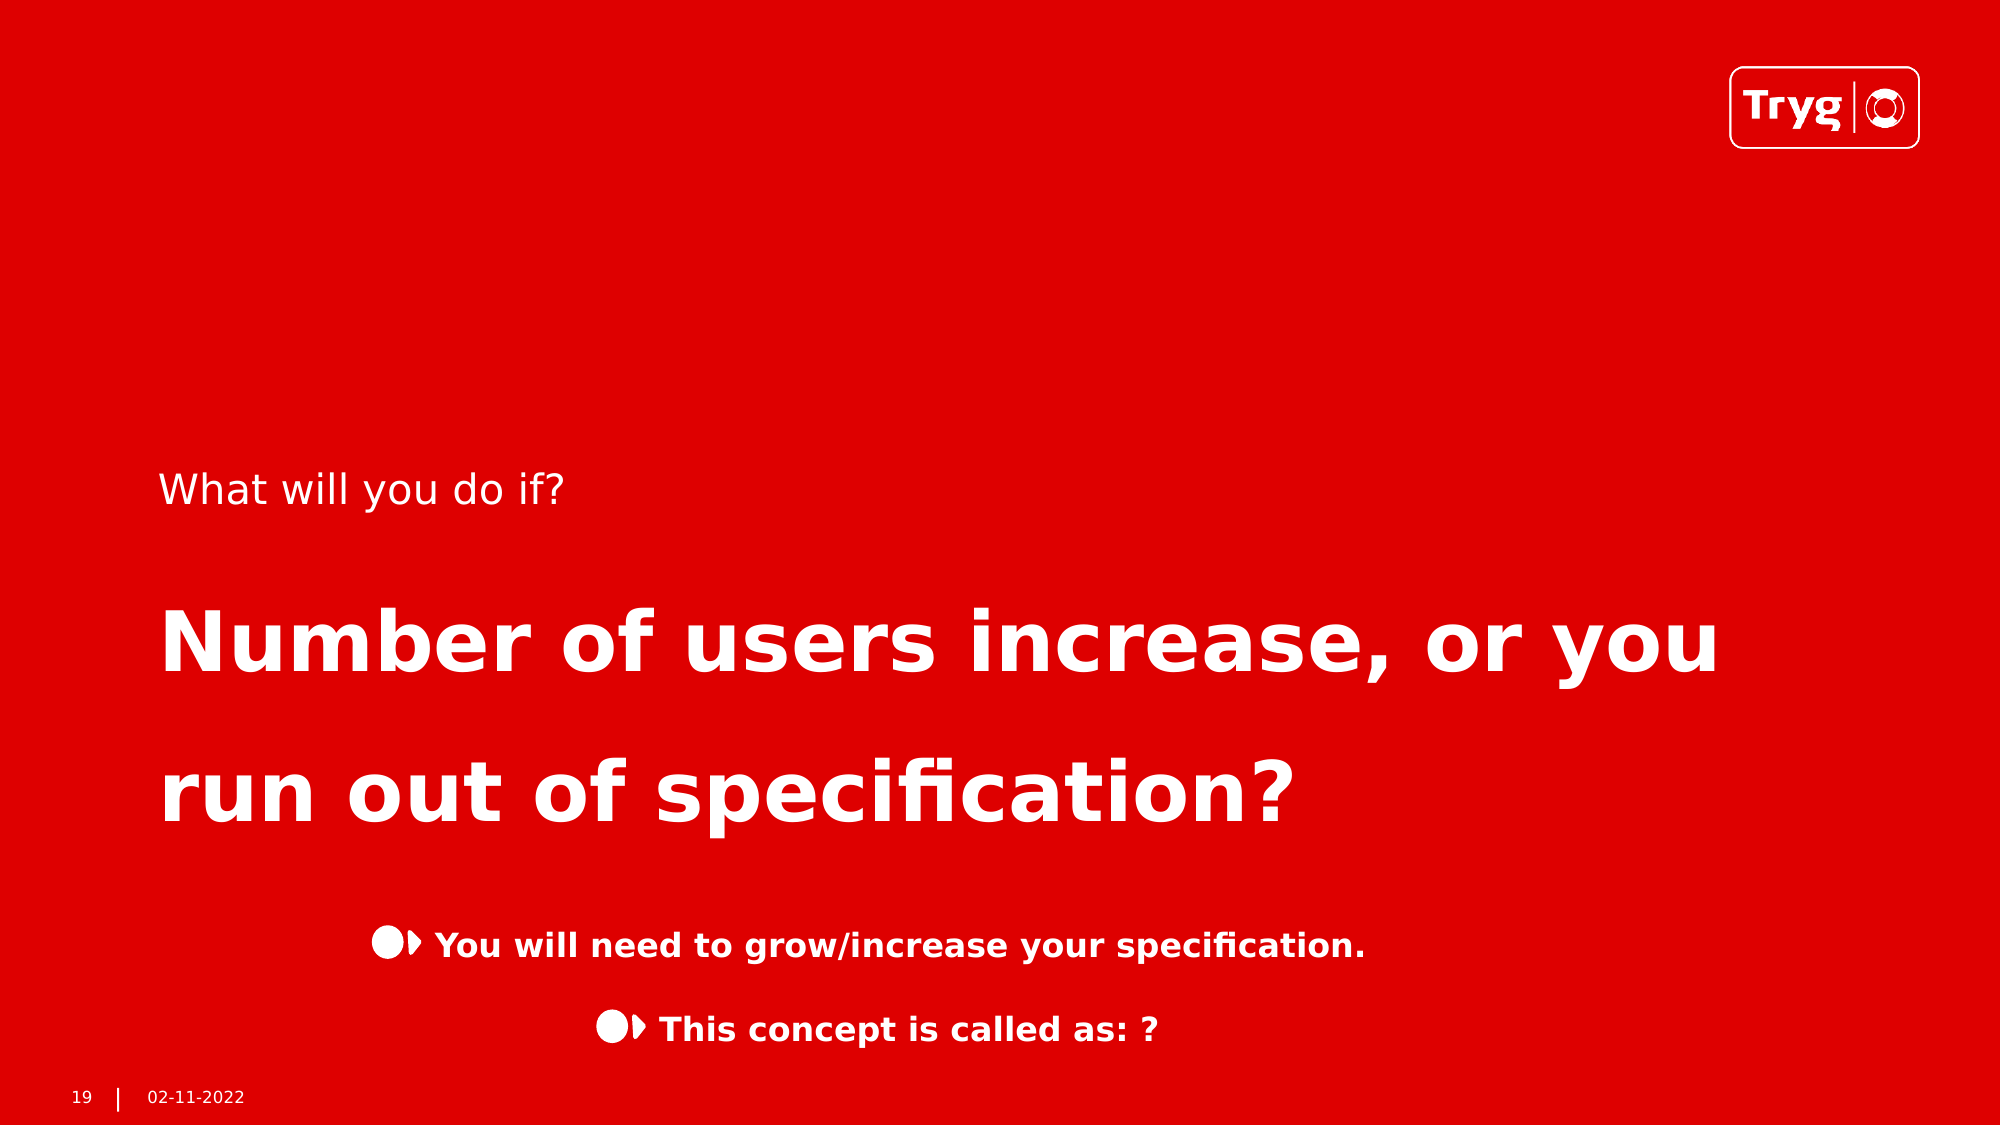

What will you do if?
# Number of users increase, or you run out of specification?
You will need to grow/increase your specification.

This concept is called as: ?

19
02-11-2022